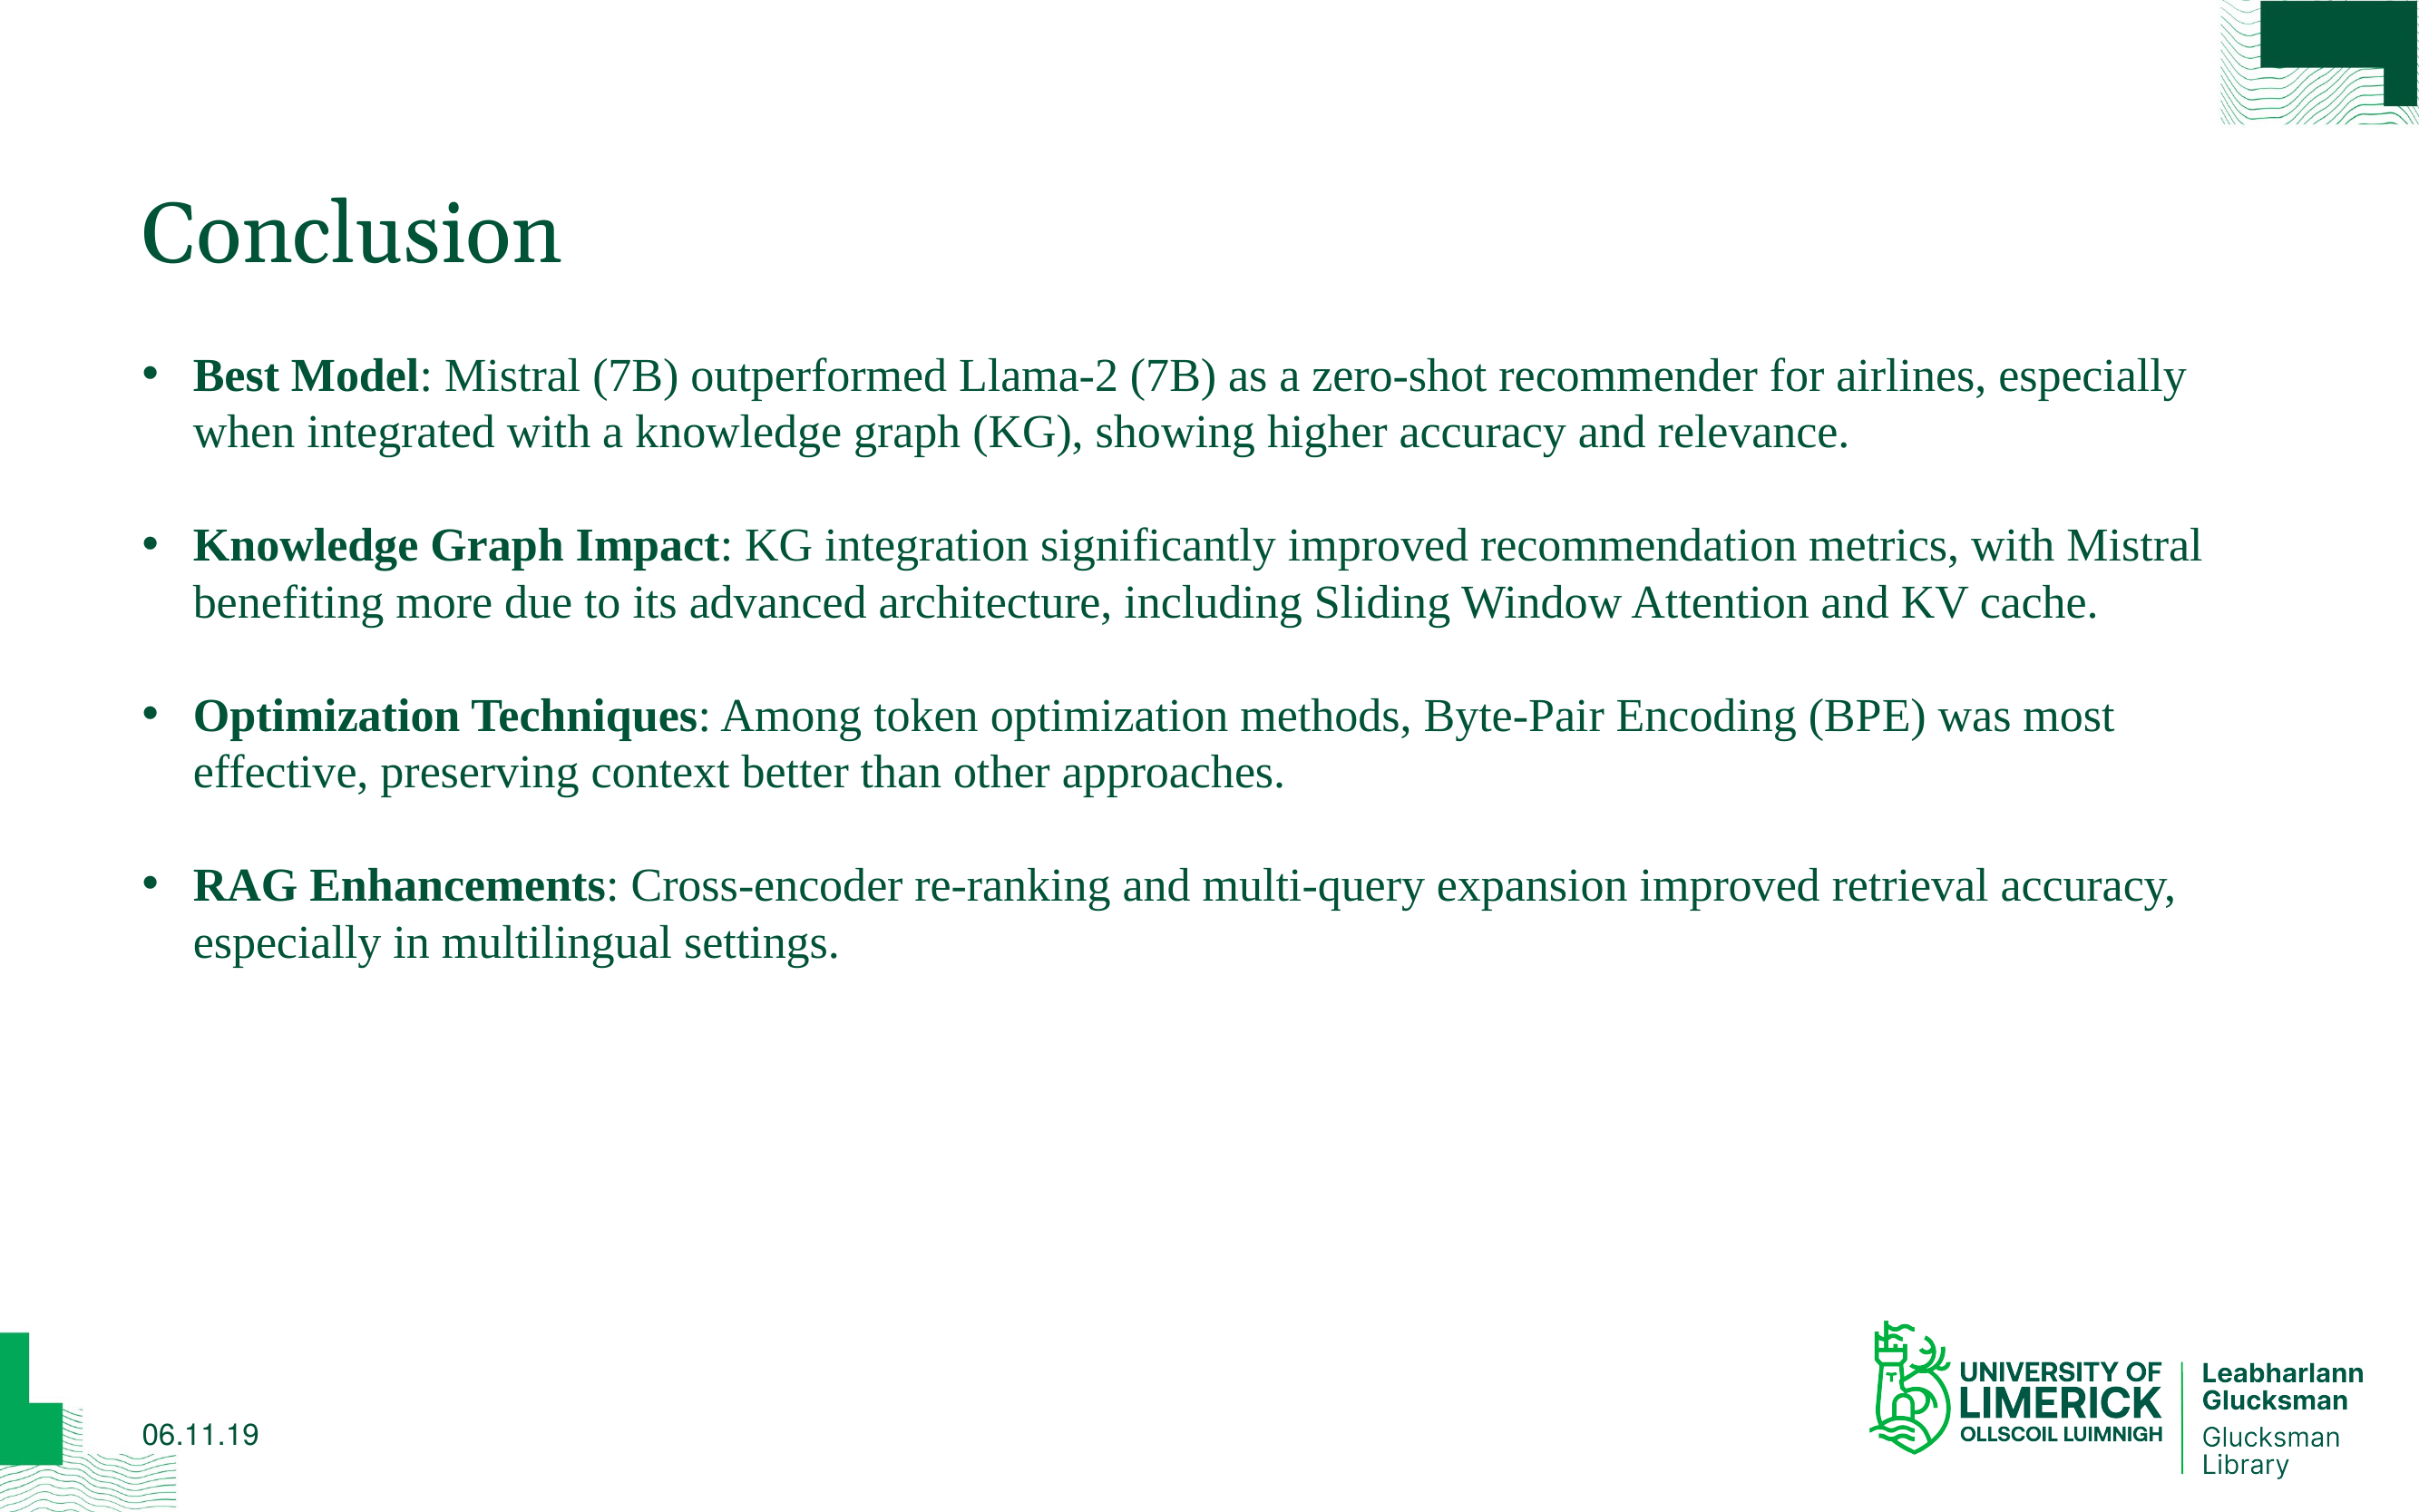

# Conclusion
Best Model: Mistral (7B) outperformed Llama-2 (7B) as a zero-shot recommender for airlines, especially when integrated with a knowledge graph (KG), showing higher accuracy and relevance.

Knowledge Graph Impact: KG integration significantly improved recommendation metrics, with Mistral benefiting more due to its advanced architecture, including Sliding Window Attention and KV cache.

Optimization Techniques: Among token optimization methods, Byte-Pair Encoding (BPE) was most effective, preserving context better than other approaches.

RAG Enhancements: Cross-encoder re-ranking and multi-query expansion improved retrieval accuracy, especially in multilingual settings.
06.11.19